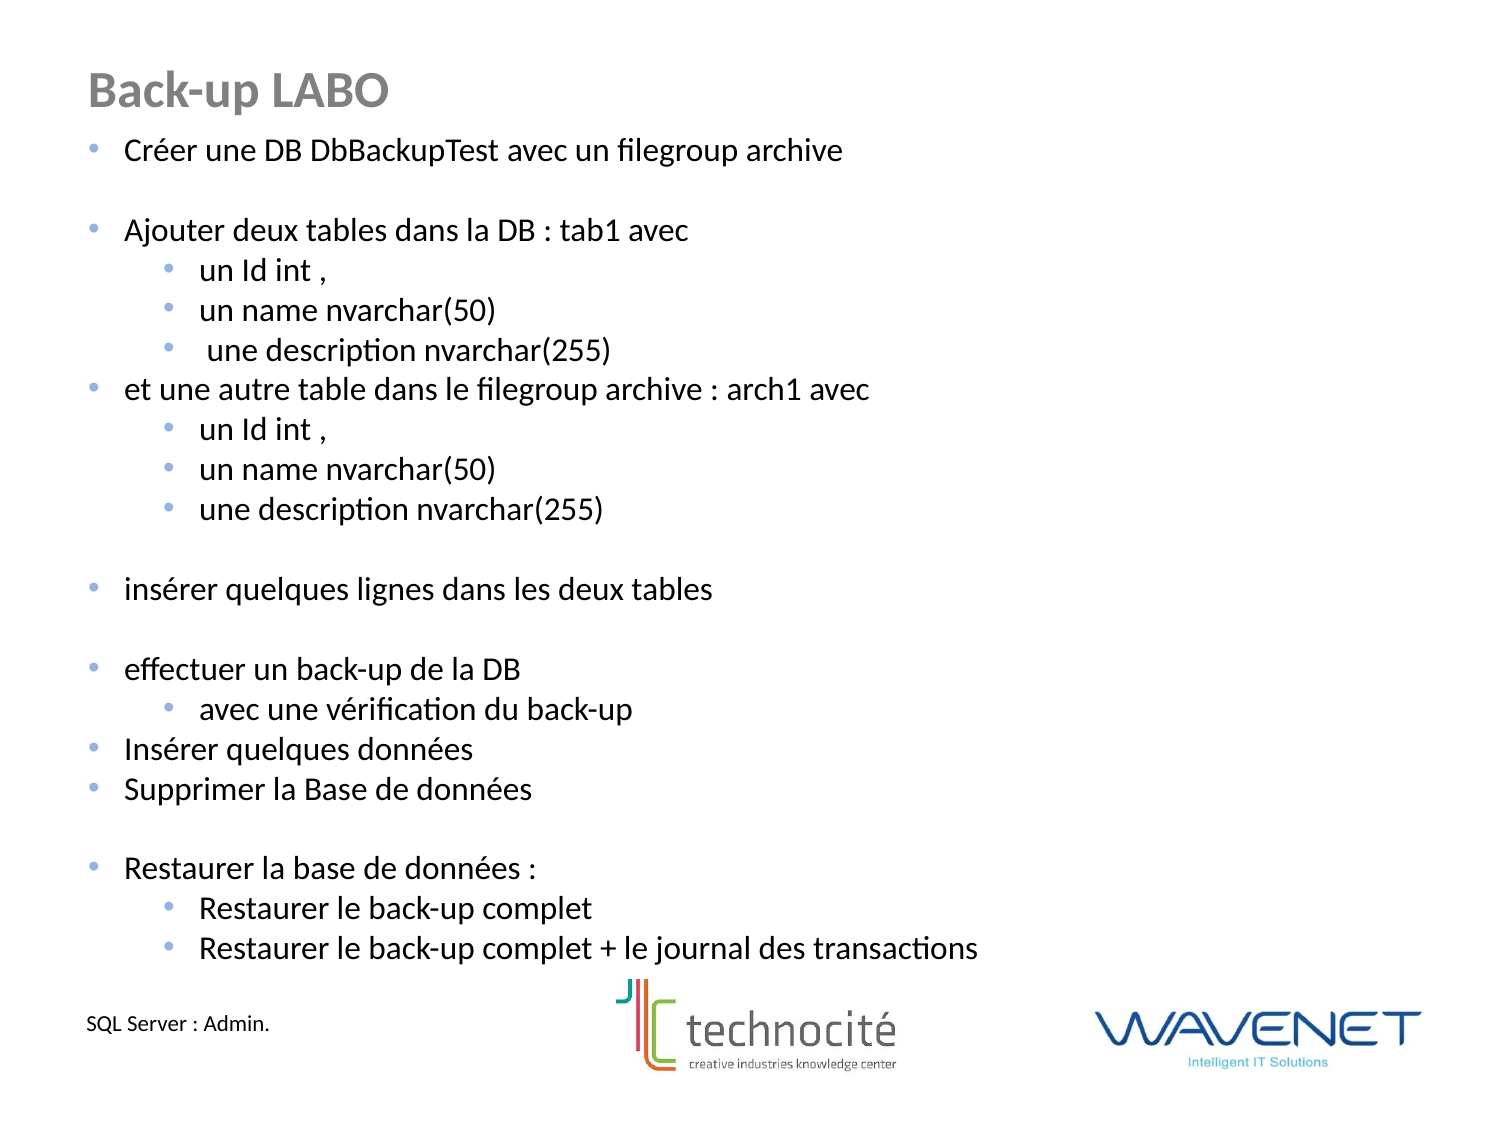

Back-up LABO
Créer une DB DbBackupTest avec un filegroup archive

Ajouter deux tables dans la DB : tab1 avec
un Id int ,
un name nvarchar(50)
 une description nvarchar(255)
et une autre table dans le filegroup archive : arch1 avec
un Id int ,
un name nvarchar(50)
une description nvarchar(255)

insérer quelques lignes dans les deux tables

effectuer un back-up de la DB
avec une vérification du back-up
Insérer quelques données
Supprimer la Base de données

Restaurer la base de données :
Restaurer le back-up complet
Restaurer le back-up complet + le journal des transactions

SQL Server : Admin.